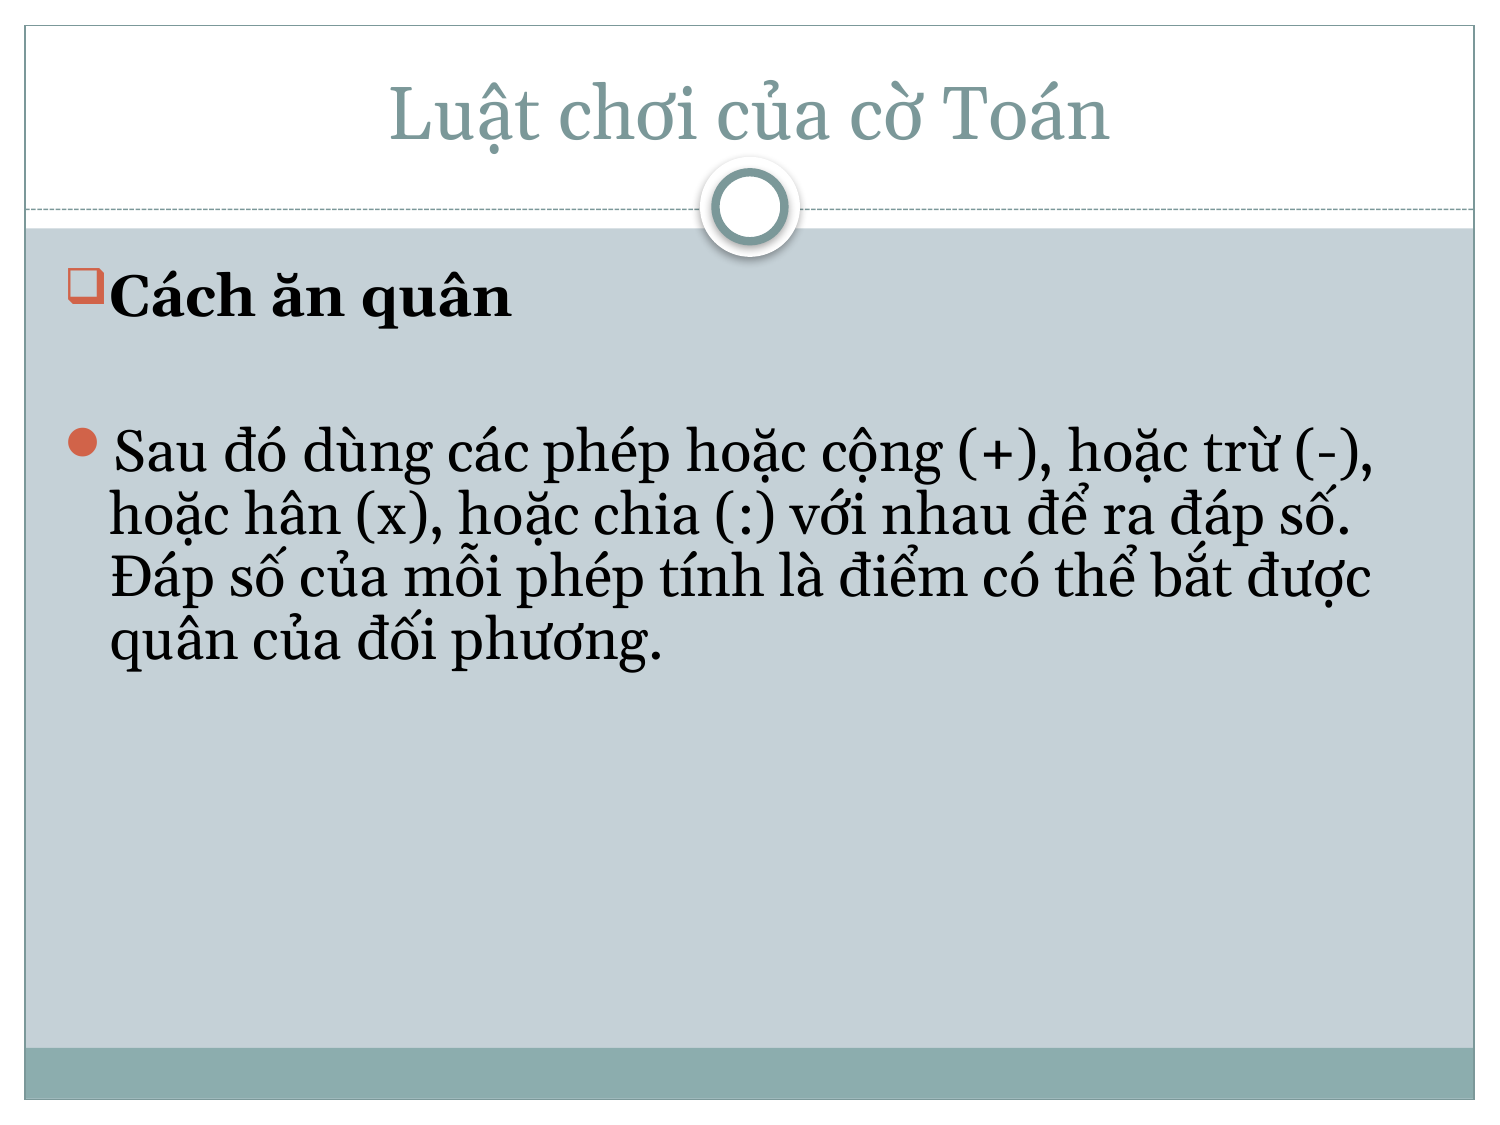

# Luật chơi của cờ Toán
Cách ăn quân

Sau đó dùng các phép hoặc cộng (+), hoặc trừ (-), hoặc hân (x), hoặc chia (:) với nhau để ra đáp số. Đáp số của mỗi phép tính là điểm có thể bắt được quân của đối phương.